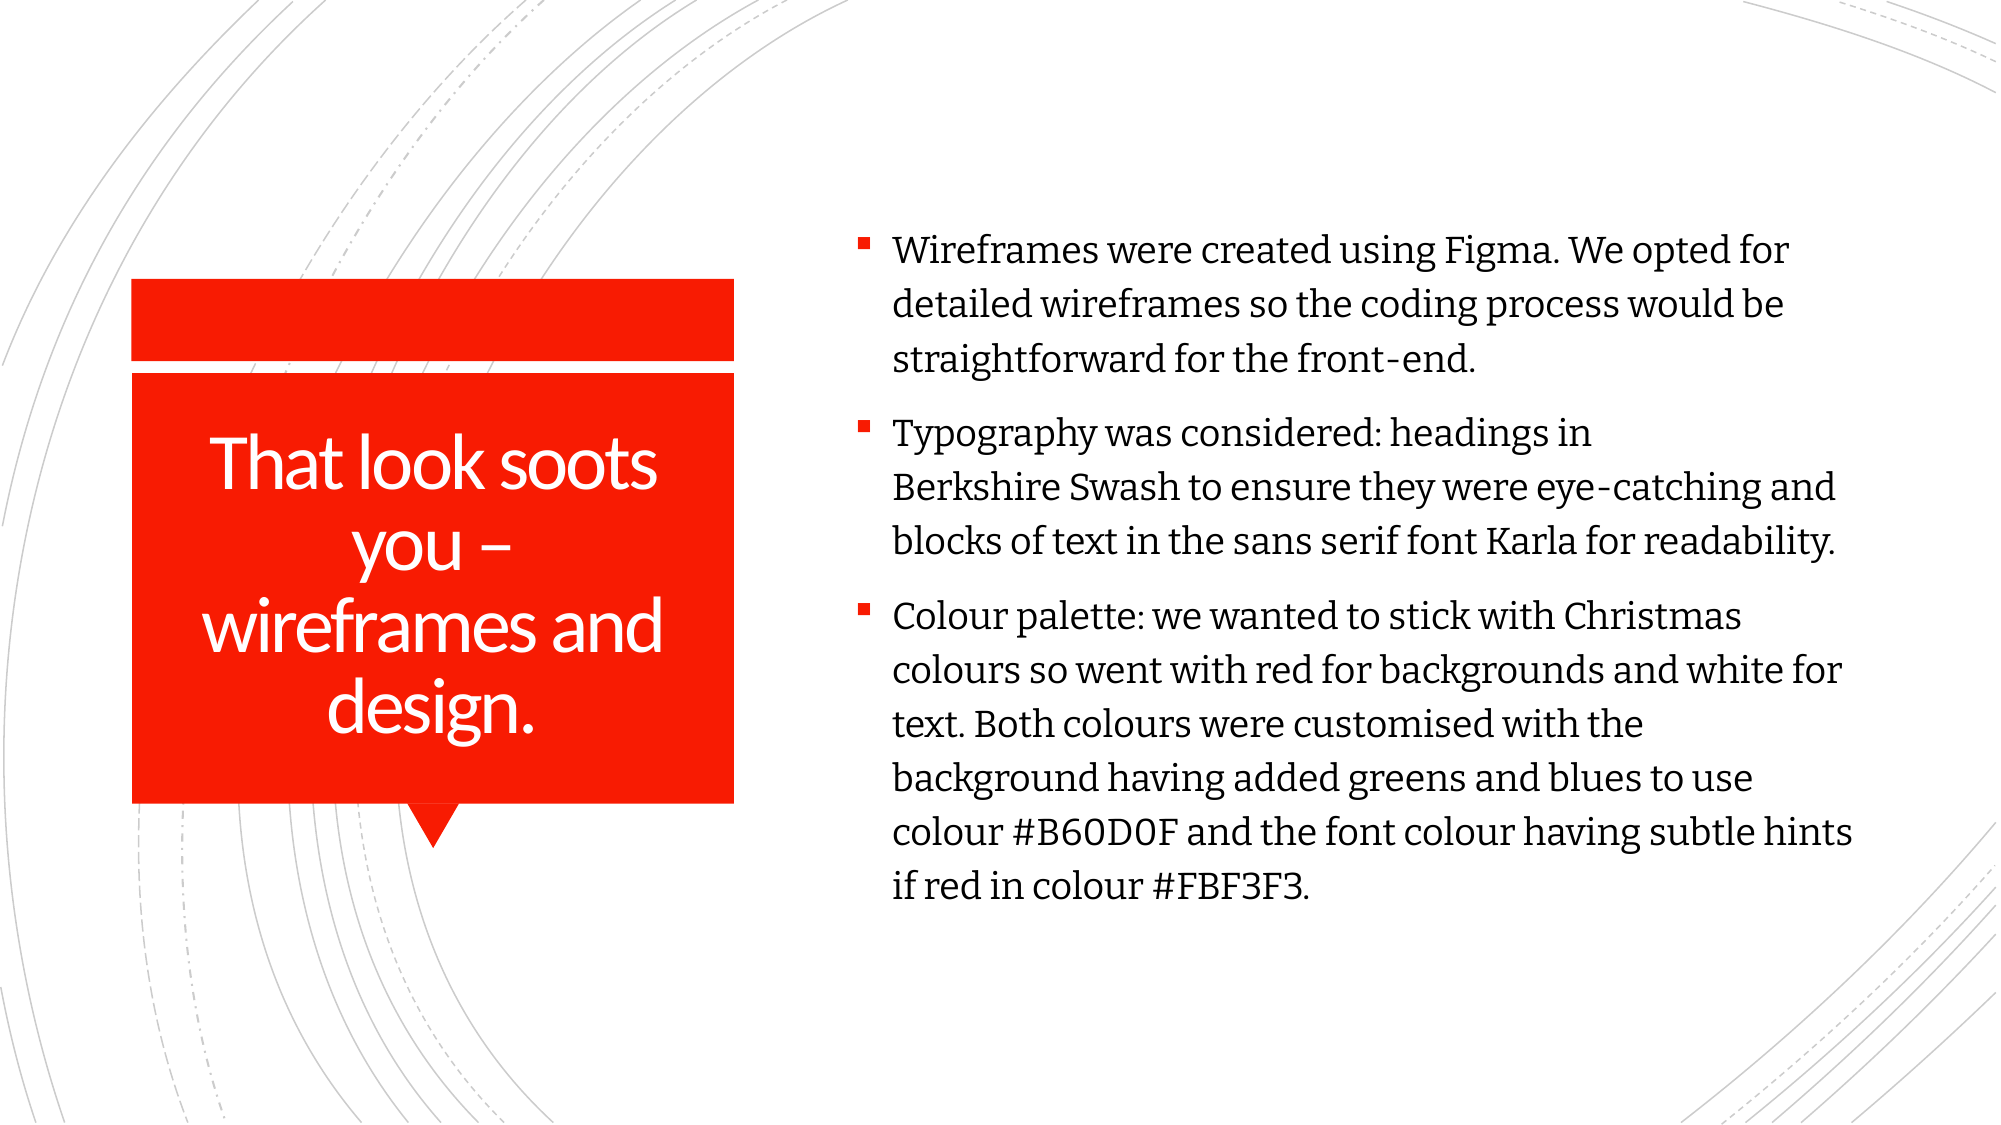

Wireframes were created using Figma. We opted for detailed wireframes so the coding process would be straightforward for the front-end.
Typography was considered: headings in Berkshire Swash to ensure they were eye-catching and blocks of text in the sans serif font Karla for readability.
Colour palette: we wanted to stick with Christmas colours so went with red for backgrounds and white for text. Both colours were customised with the background having added greens and blues to use colour #B60D0F and the font colour having subtle hints if red in colour #FBF3F3.
# That look soots you – wireframes and design.